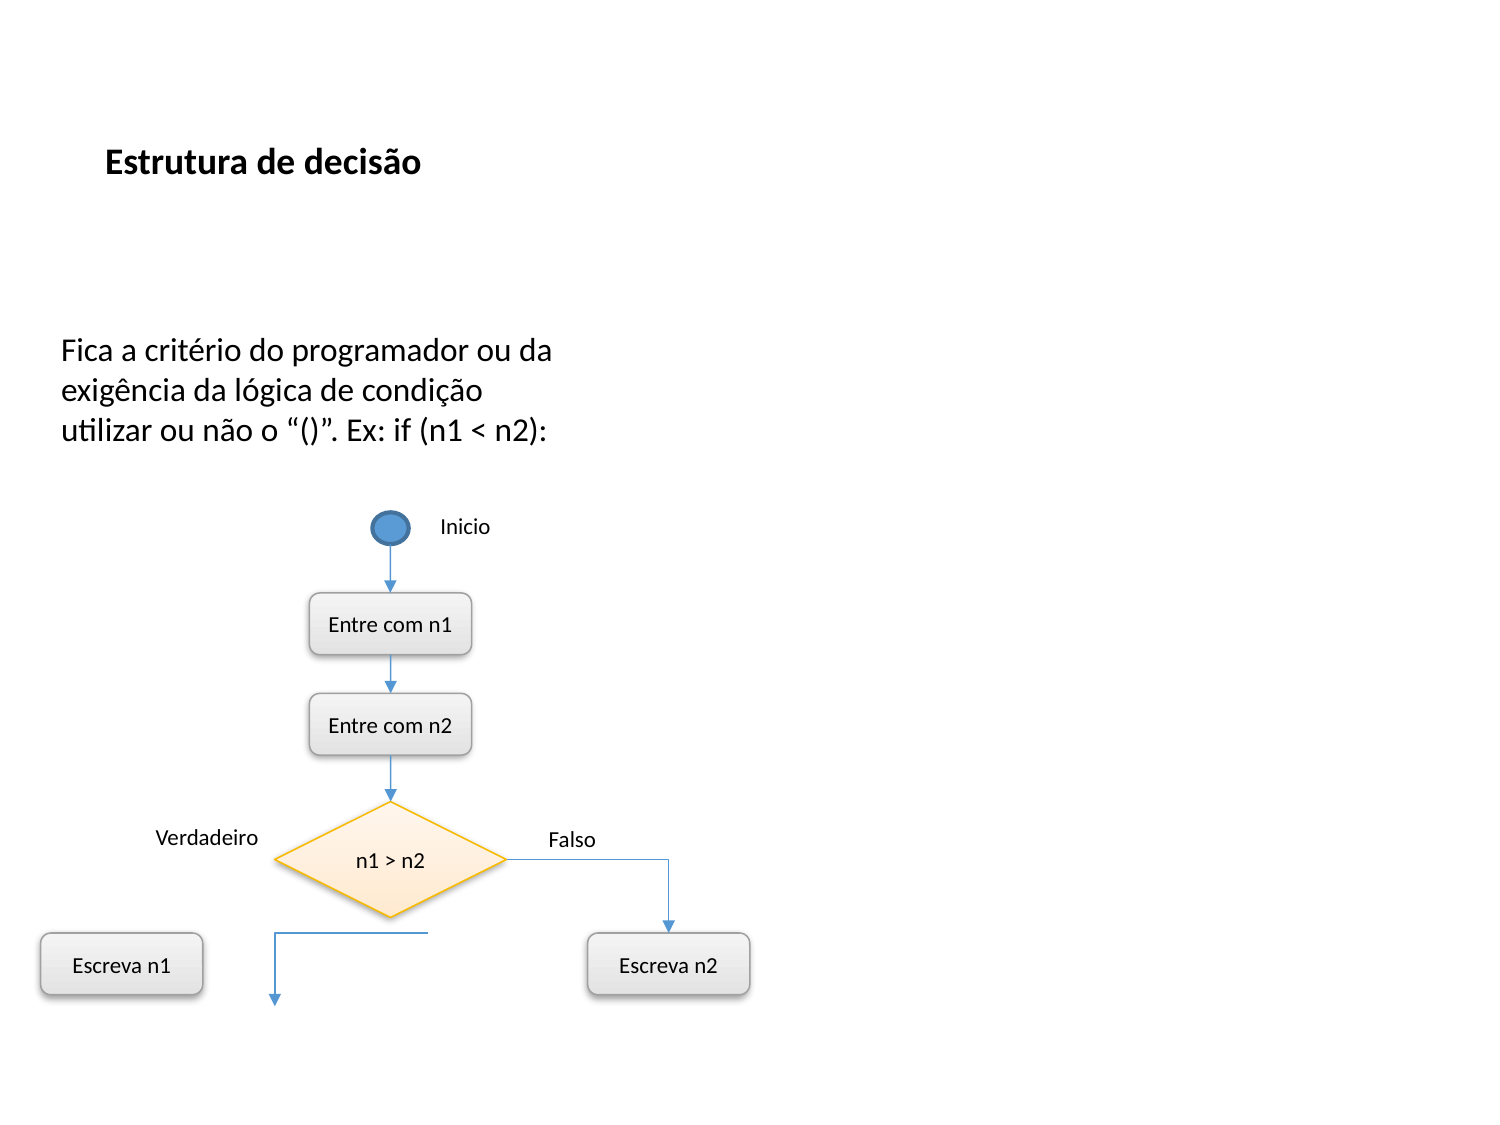

Estrutura de decisão

Fica a critério do programador ou da exigência da lógica de condição utilizar ou não o “()”. Ex: if (n1 < n2):
Inicio

Entre com n1

Entre com n2

n1 > n2
Verdadeiro
Falso

Escreva n1
Escreva n2